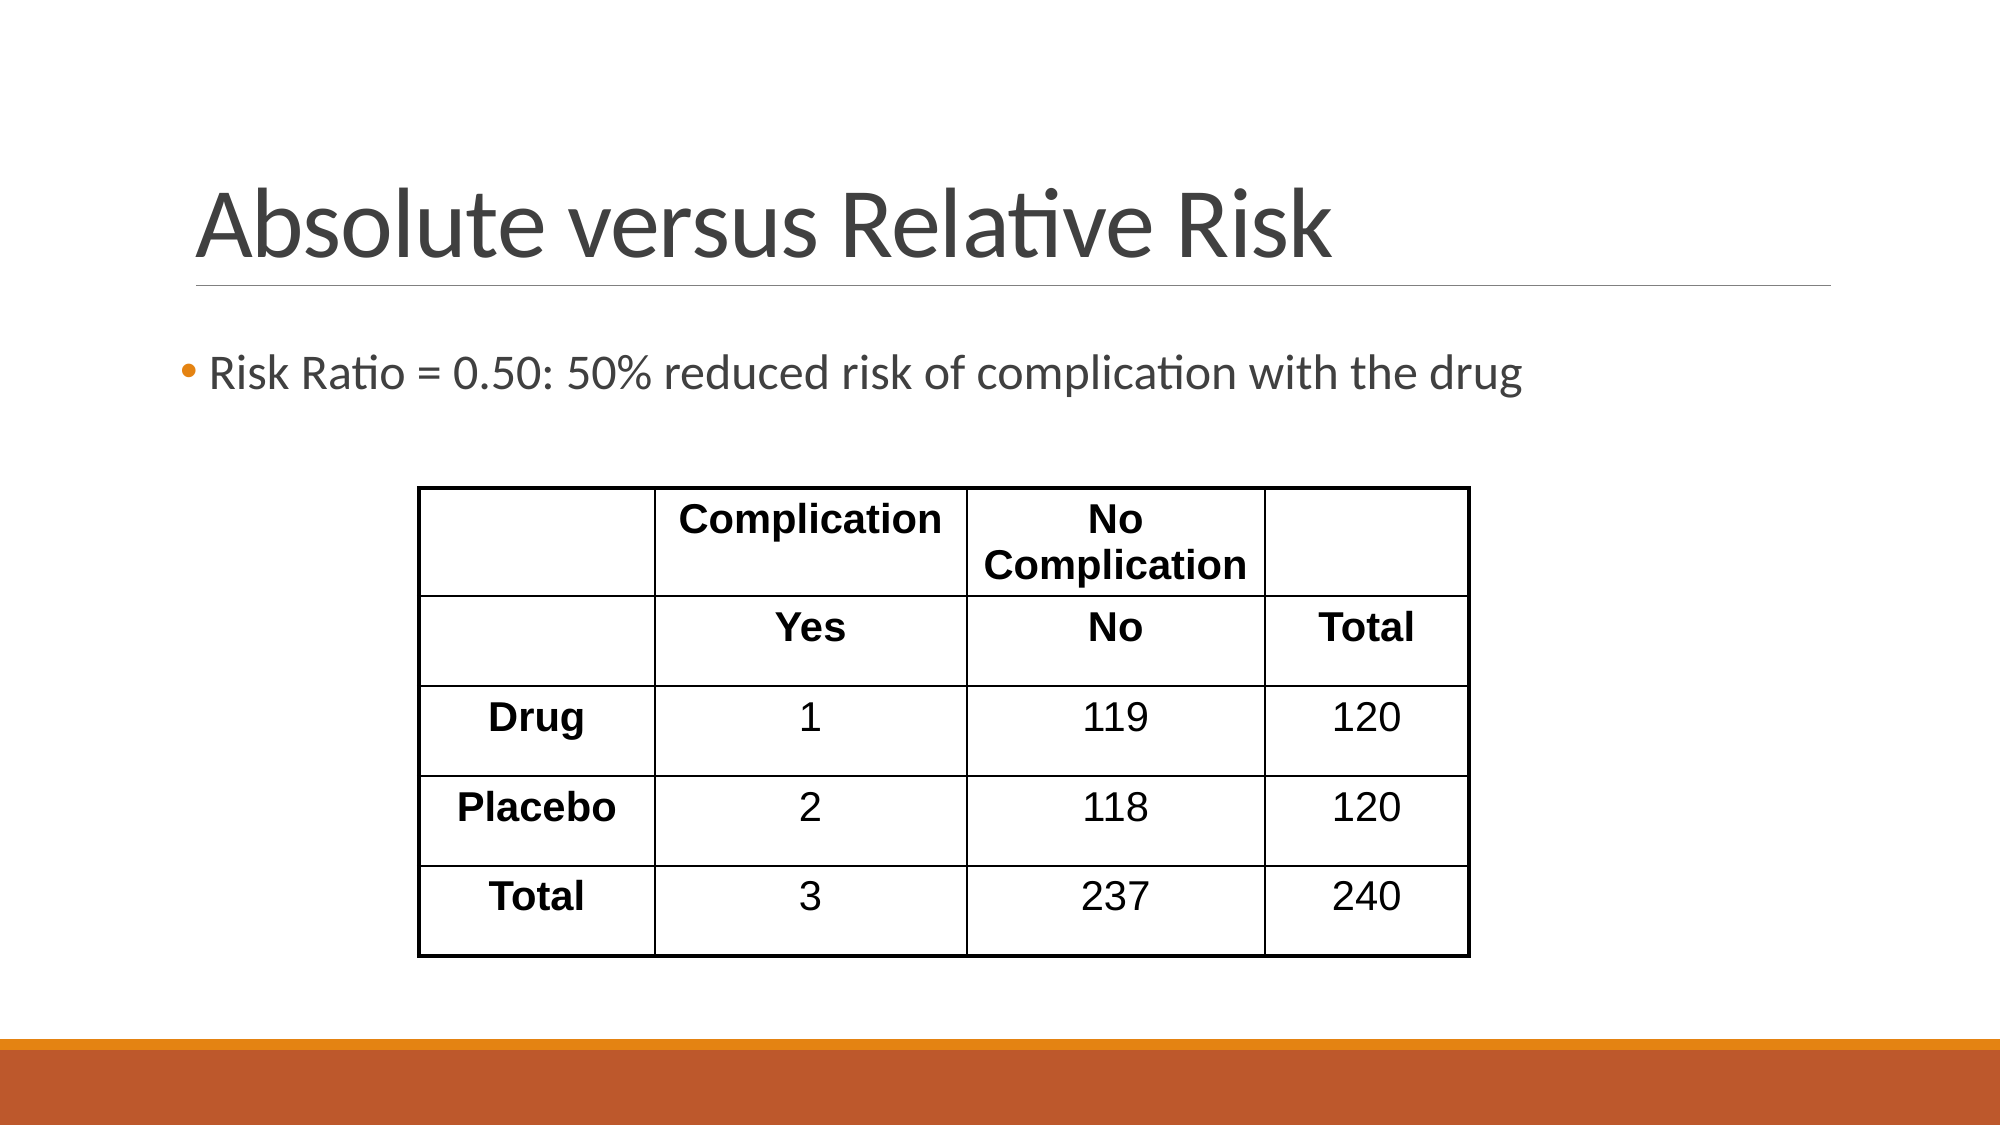

# Absolute versus Relative Risk
 Risk Ratio = 0.50: 50% reduced risk of complication with the drug
|  | Complication | No Complication |  |
| --- | --- | --- | --- |
|  | Yes | No | Total |
| Drug | 1 | 119 | 120 |
| Placebo | 2 | 118 | 120 |
| Total | 3 | 237 | 240 |